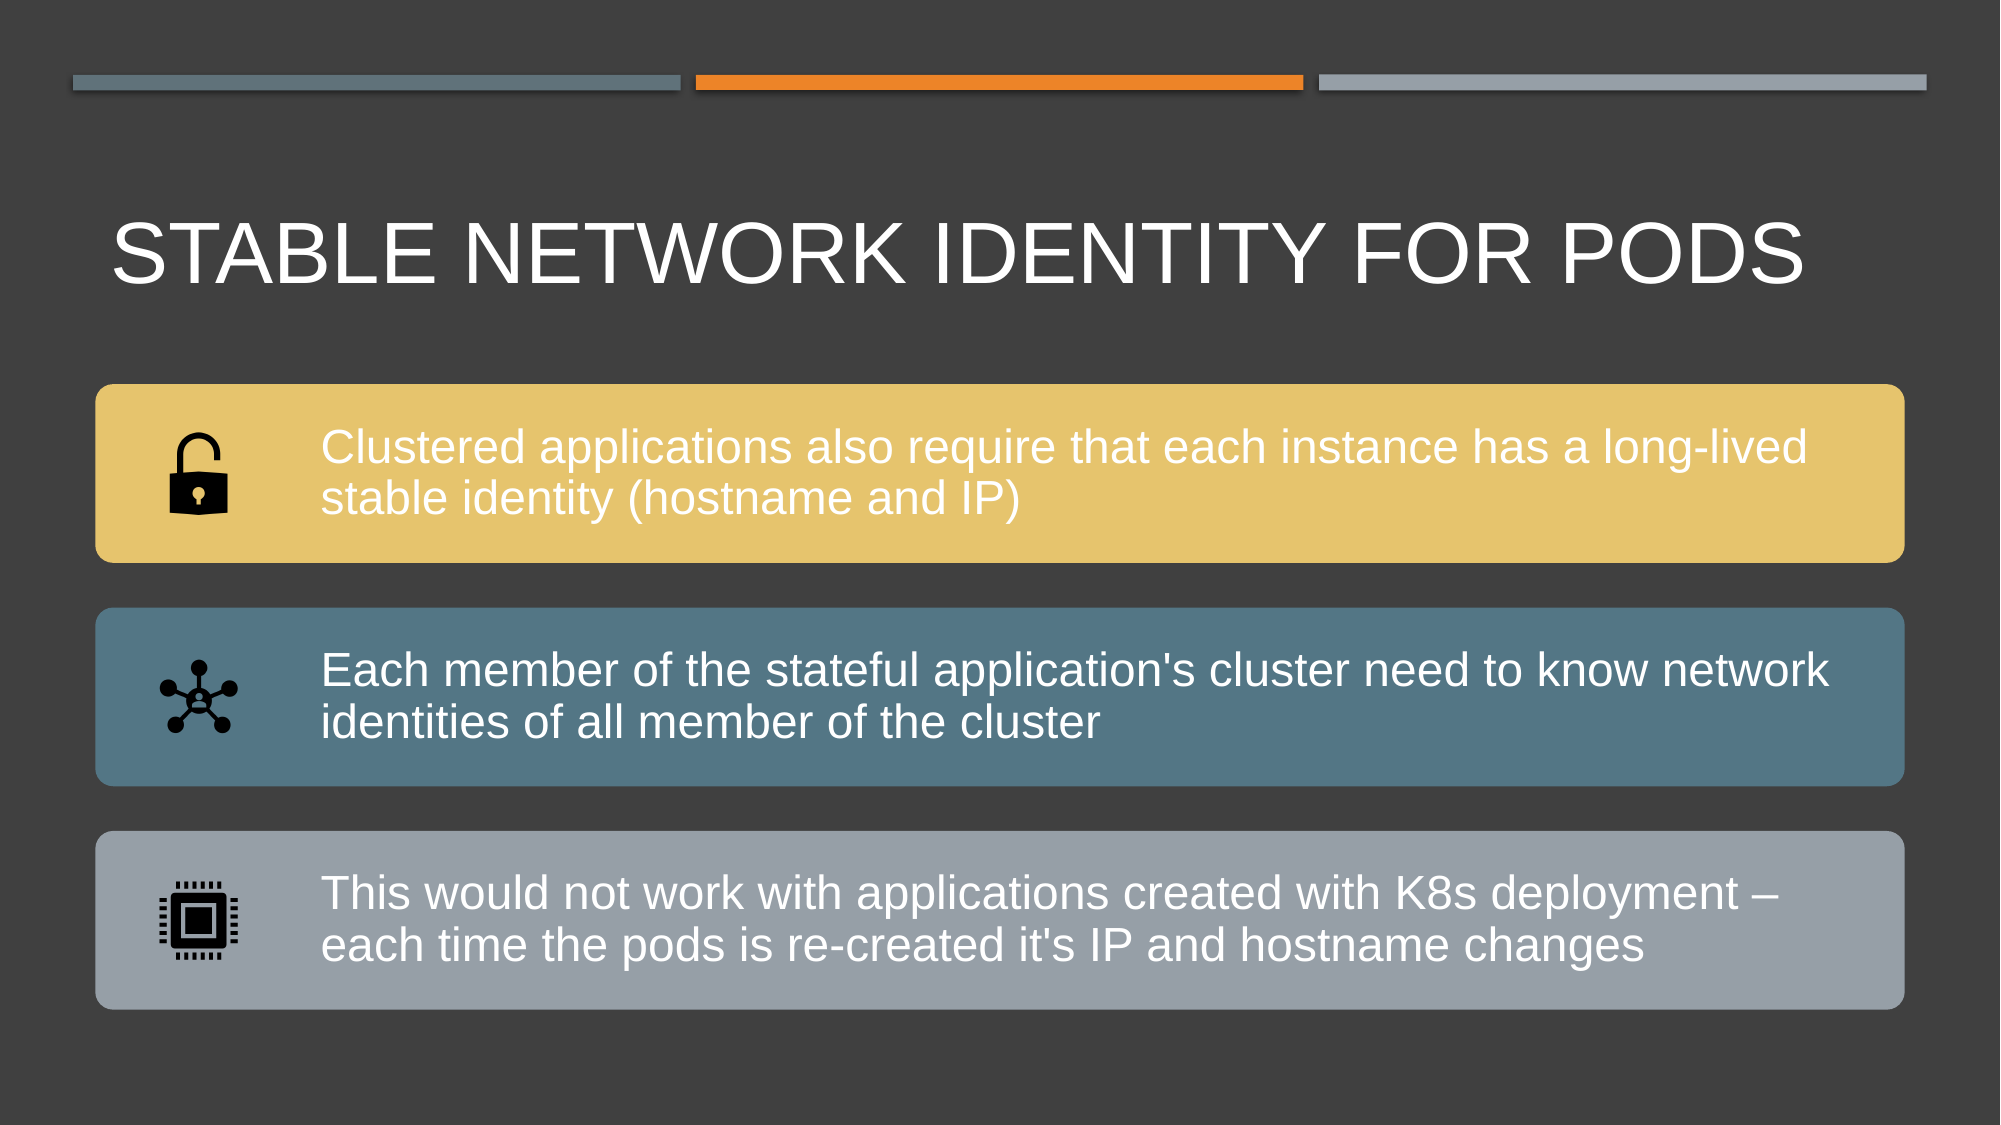

# Stable network identity for pods
Clustered applications also require that each instance has a long-lived stable identity (hostname and IP)
Each member of the stateful application's cluster need to know network identities of all member of the cluster
This would not work with applications created with K8s deployment – each time the pods is re-created it's IP and hostname changes